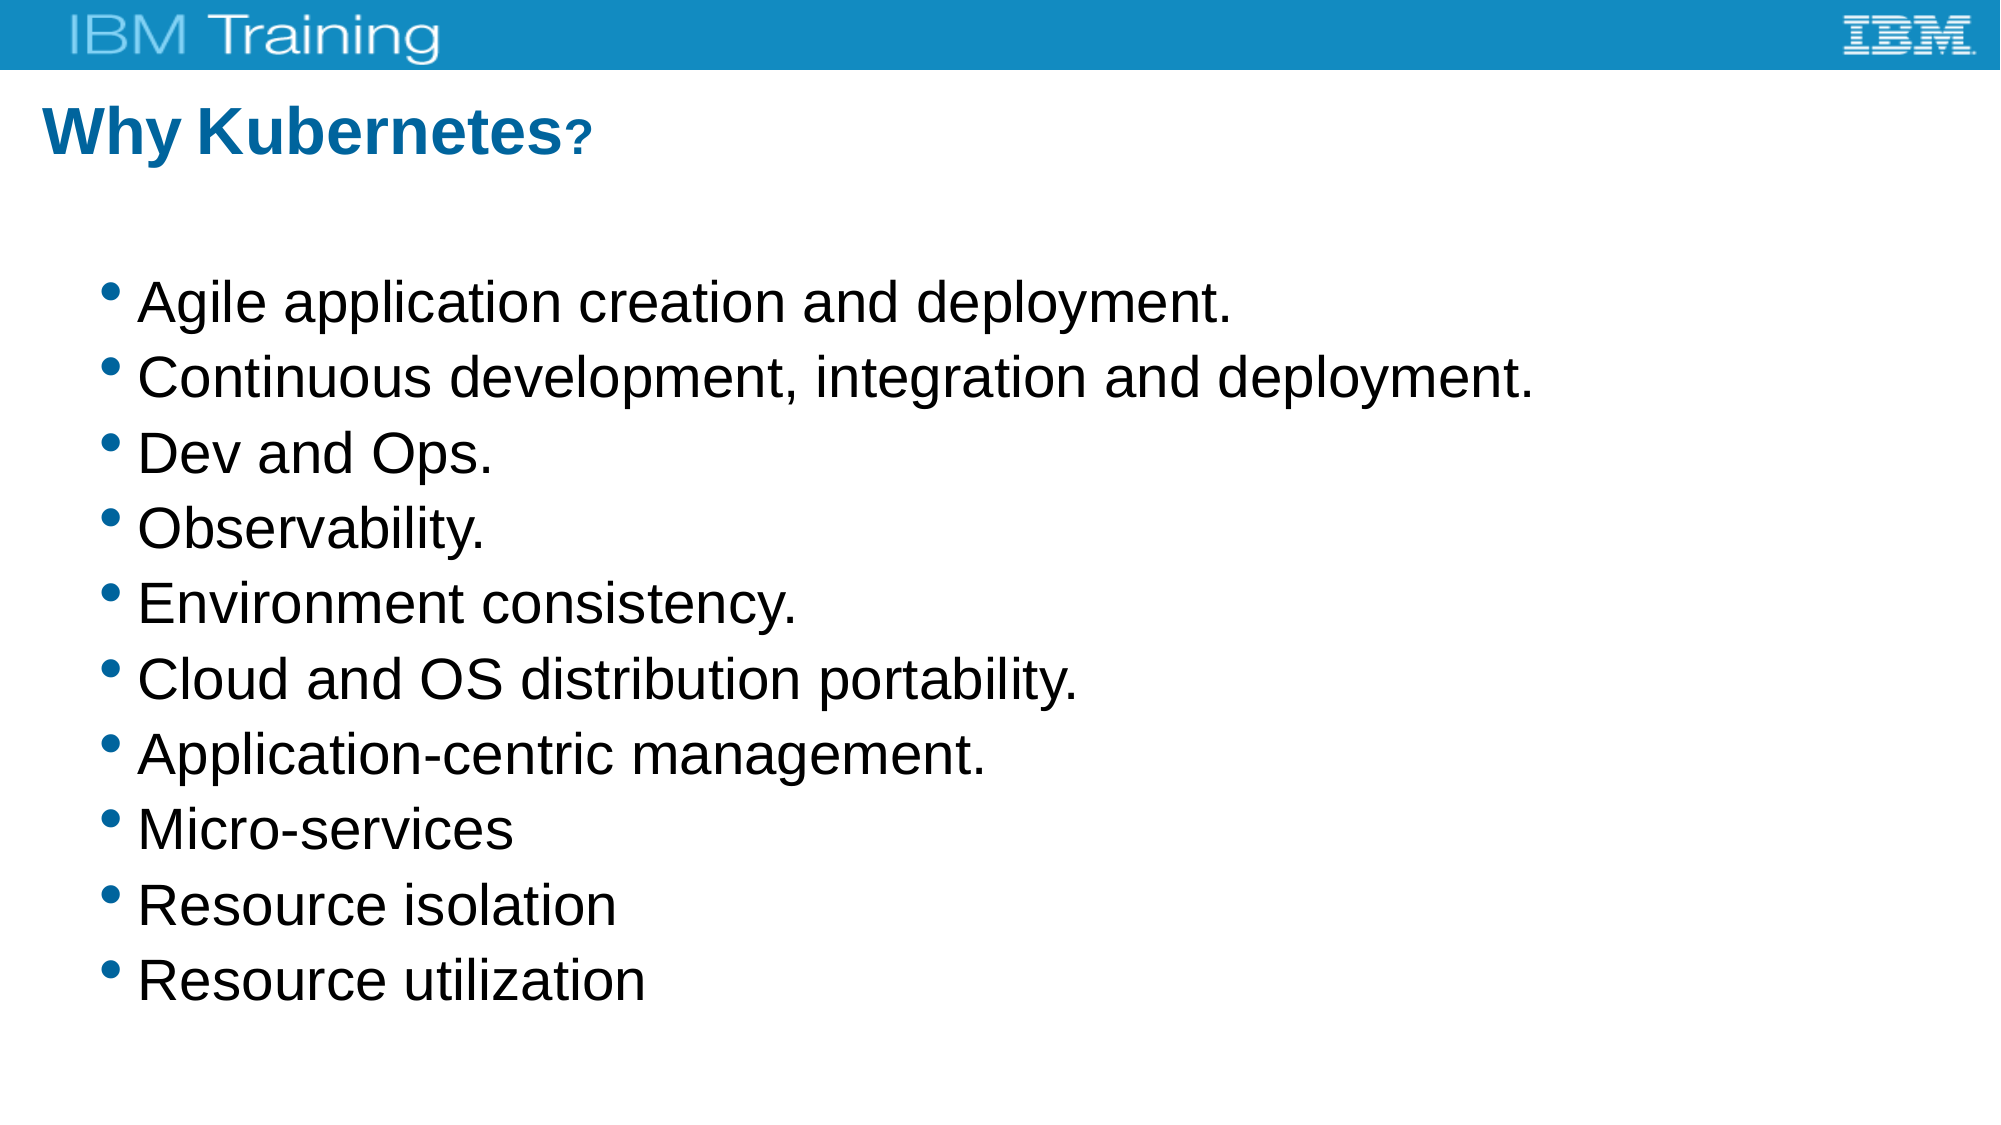

# Why Kubernetes?
Agile application creation and deployment.
Continuous development, integration and deployment.
Dev and Ops.
Observability.
Environment consistency.
Cloud and OS distribution portability.
Application-centric management.
Micro-services
Resource isolation
Resource utilization